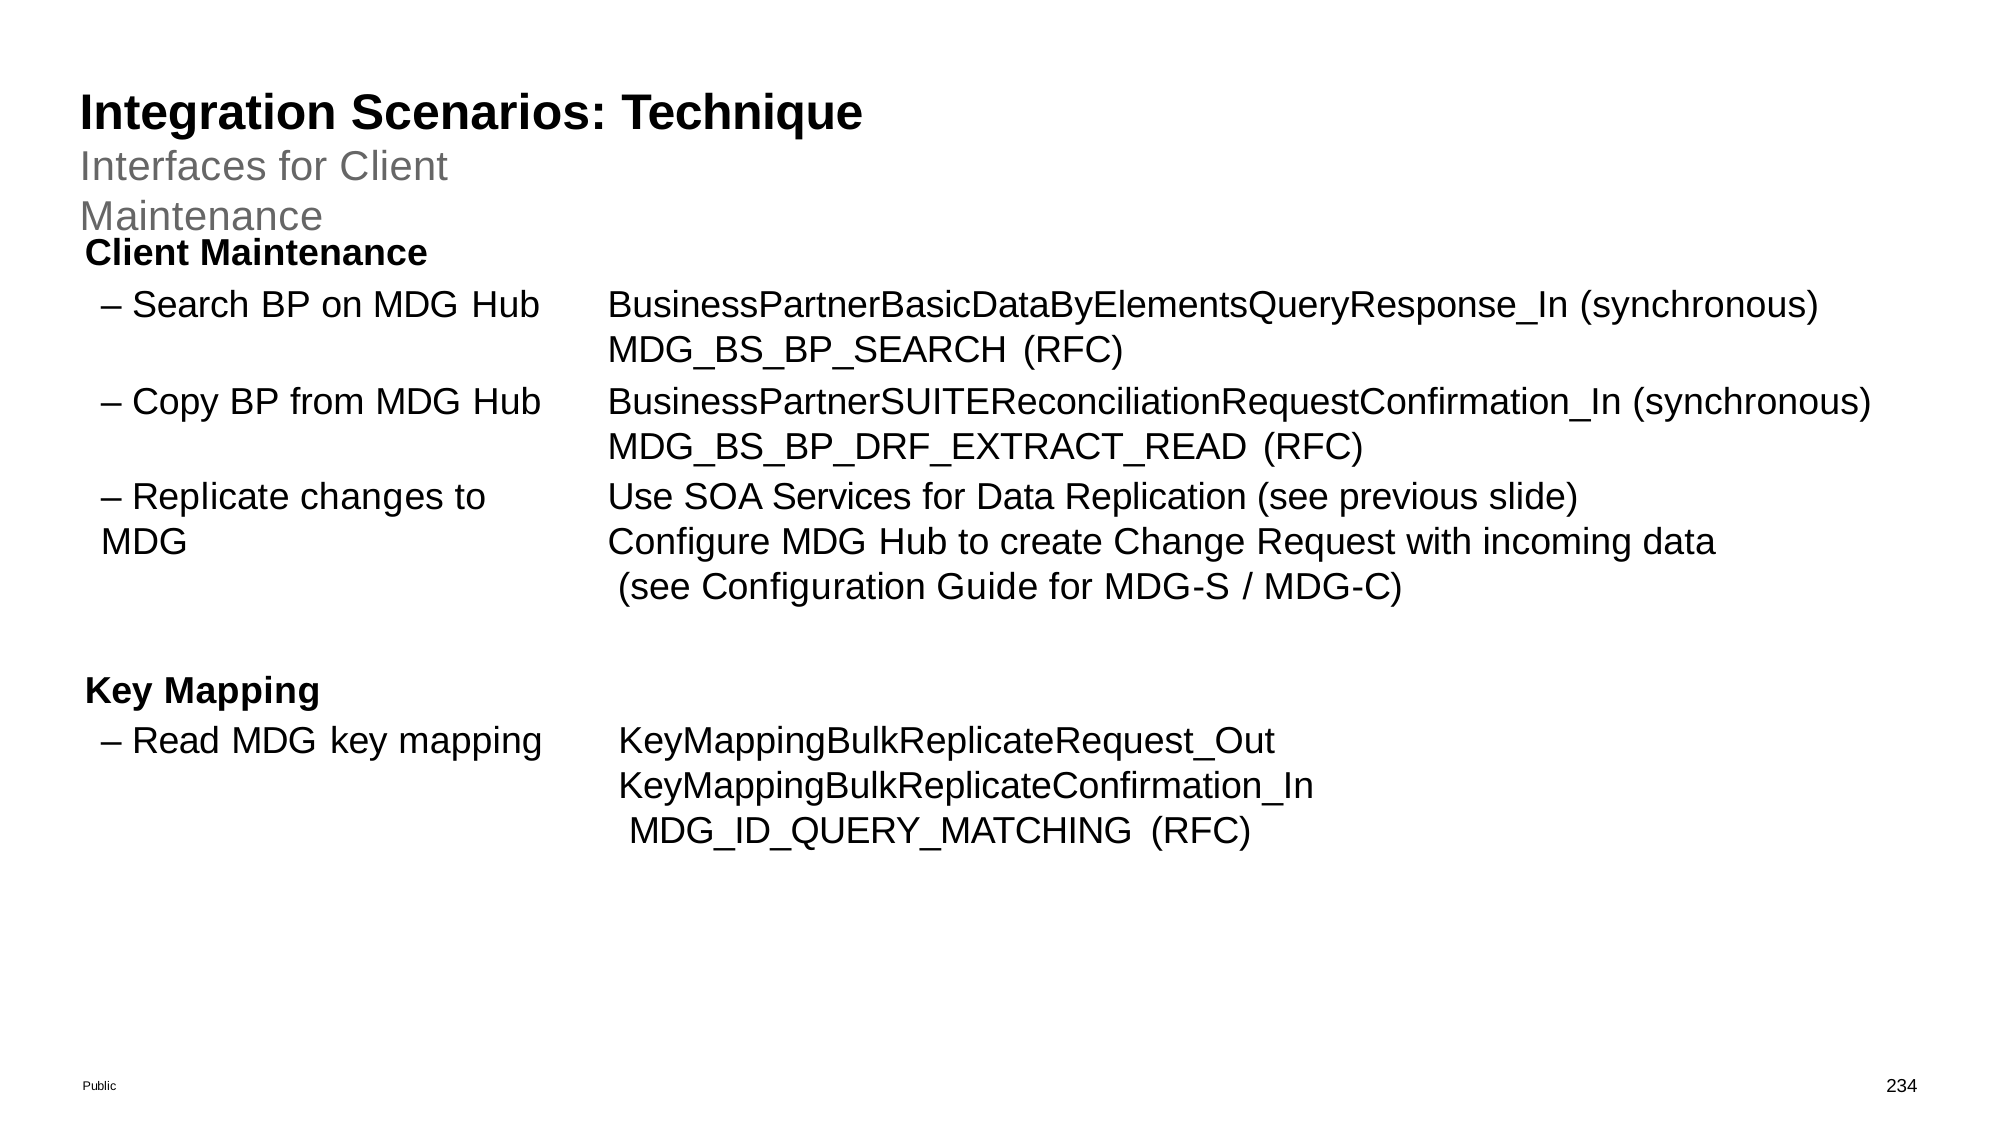

# Integration Scenarios: Technique
Interfaces for Client Maintenance
Client Maintenance
– Search BP on MDG Hub
BusinessPartnerBasicDataByElementsQueryResponse_In (synchronous)
MDG_BS_BP_SEARCH (RFC)
BusinessPartnerSUITEReconciliationRequestConfirmation_In (synchronous)
MDG_BS_BP_DRF_EXTRACT_READ (RFC)
Use SOA Services for Data Replication (see previous slide)  Configure MDG Hub to create Change Request with incoming data  (see Configuration Guide for MDG-S / MDG-C)
– Copy BP from MDG Hub
– Replicate changes to MDG
Key Mapping
– Read MDG key mapping
KeyMappingBulkReplicateRequest_Out  KeyMappingBulkReplicateConfirmation_In  MDG_ID_QUERY_MATCHING (RFC)
234
Public